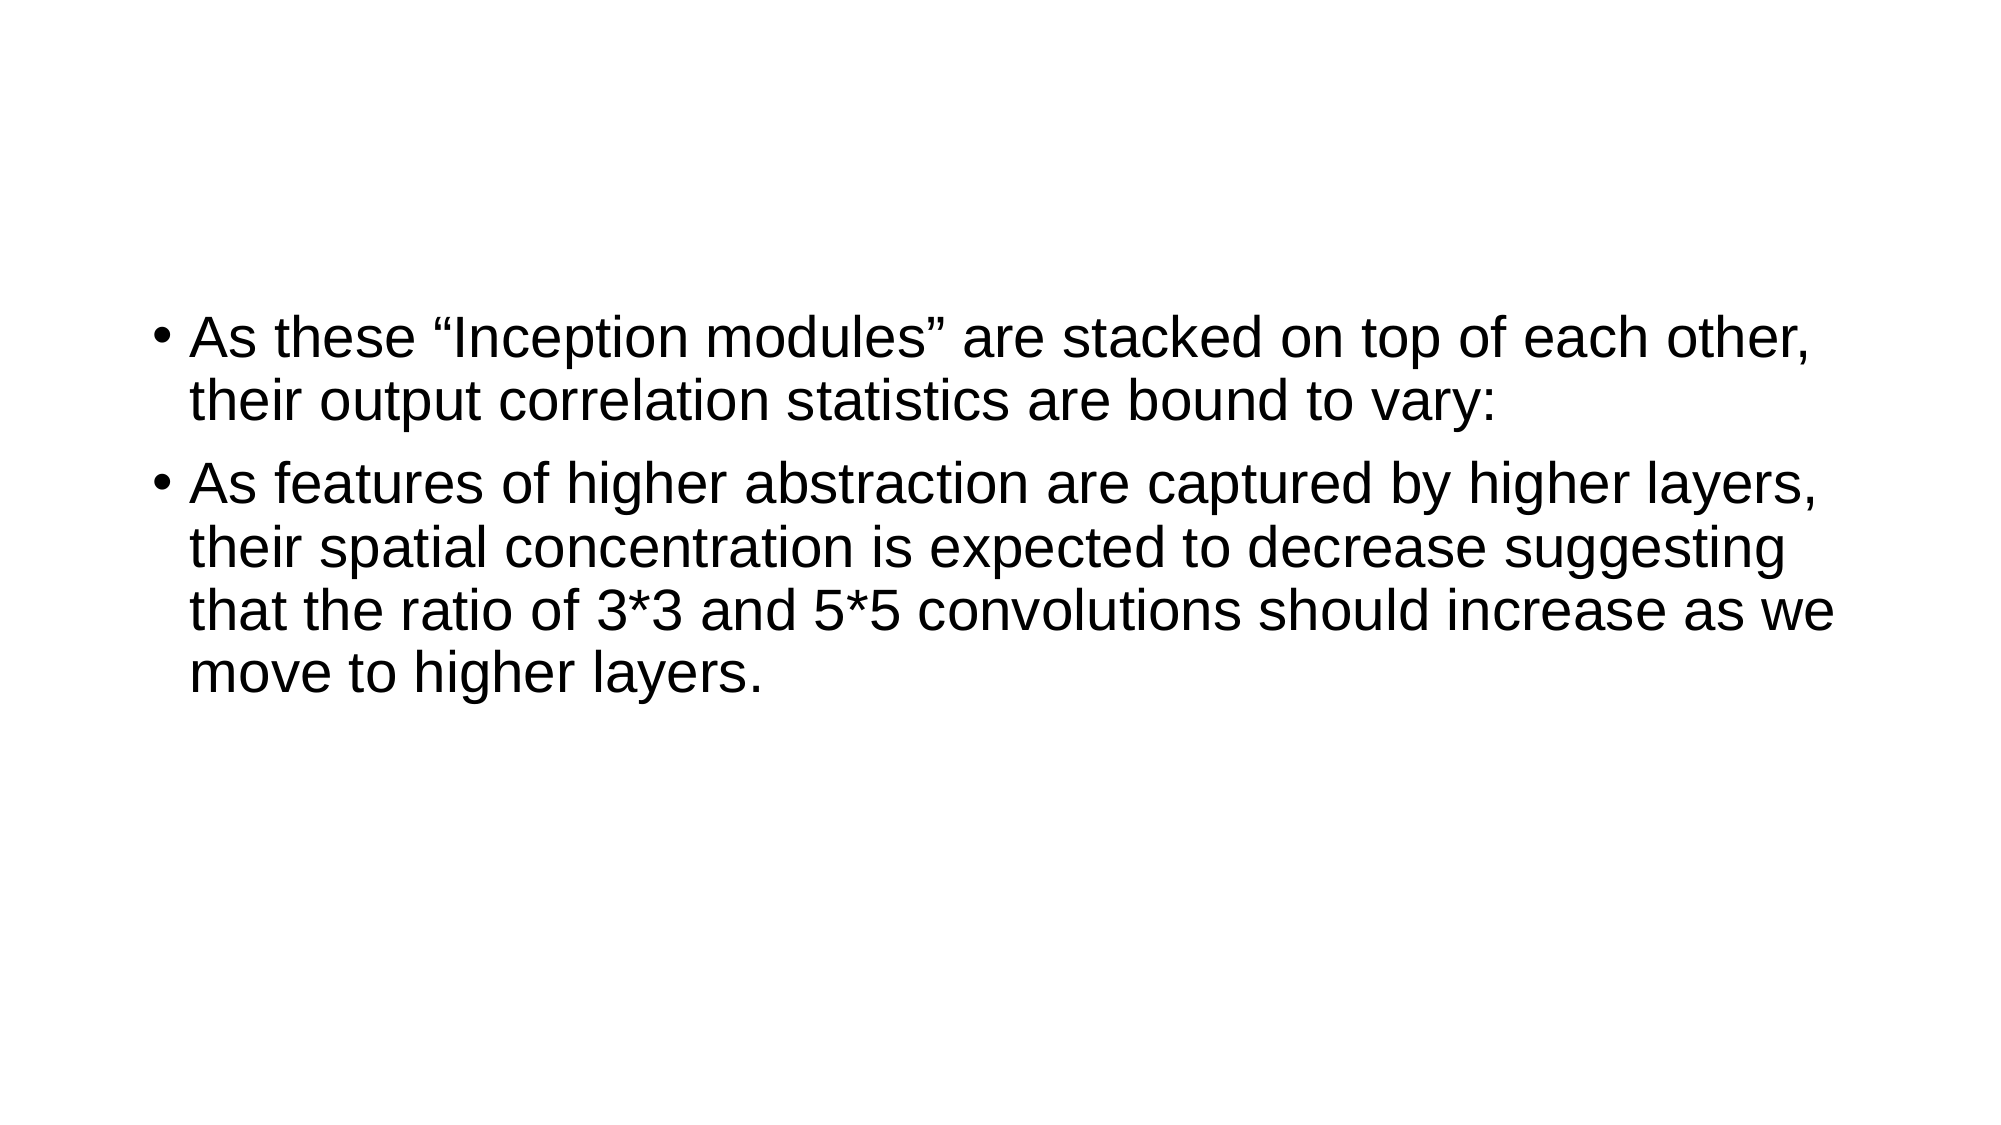

#
As these “Inception modules” are stacked on top of each other, their output correlation statistics are bound to vary:
As features of higher abstraction are captured by higher layers, their spatial concentration is expected to decrease suggesting that the ratio of 3*3 and 5*5 convolutions should increase as we move to higher layers.